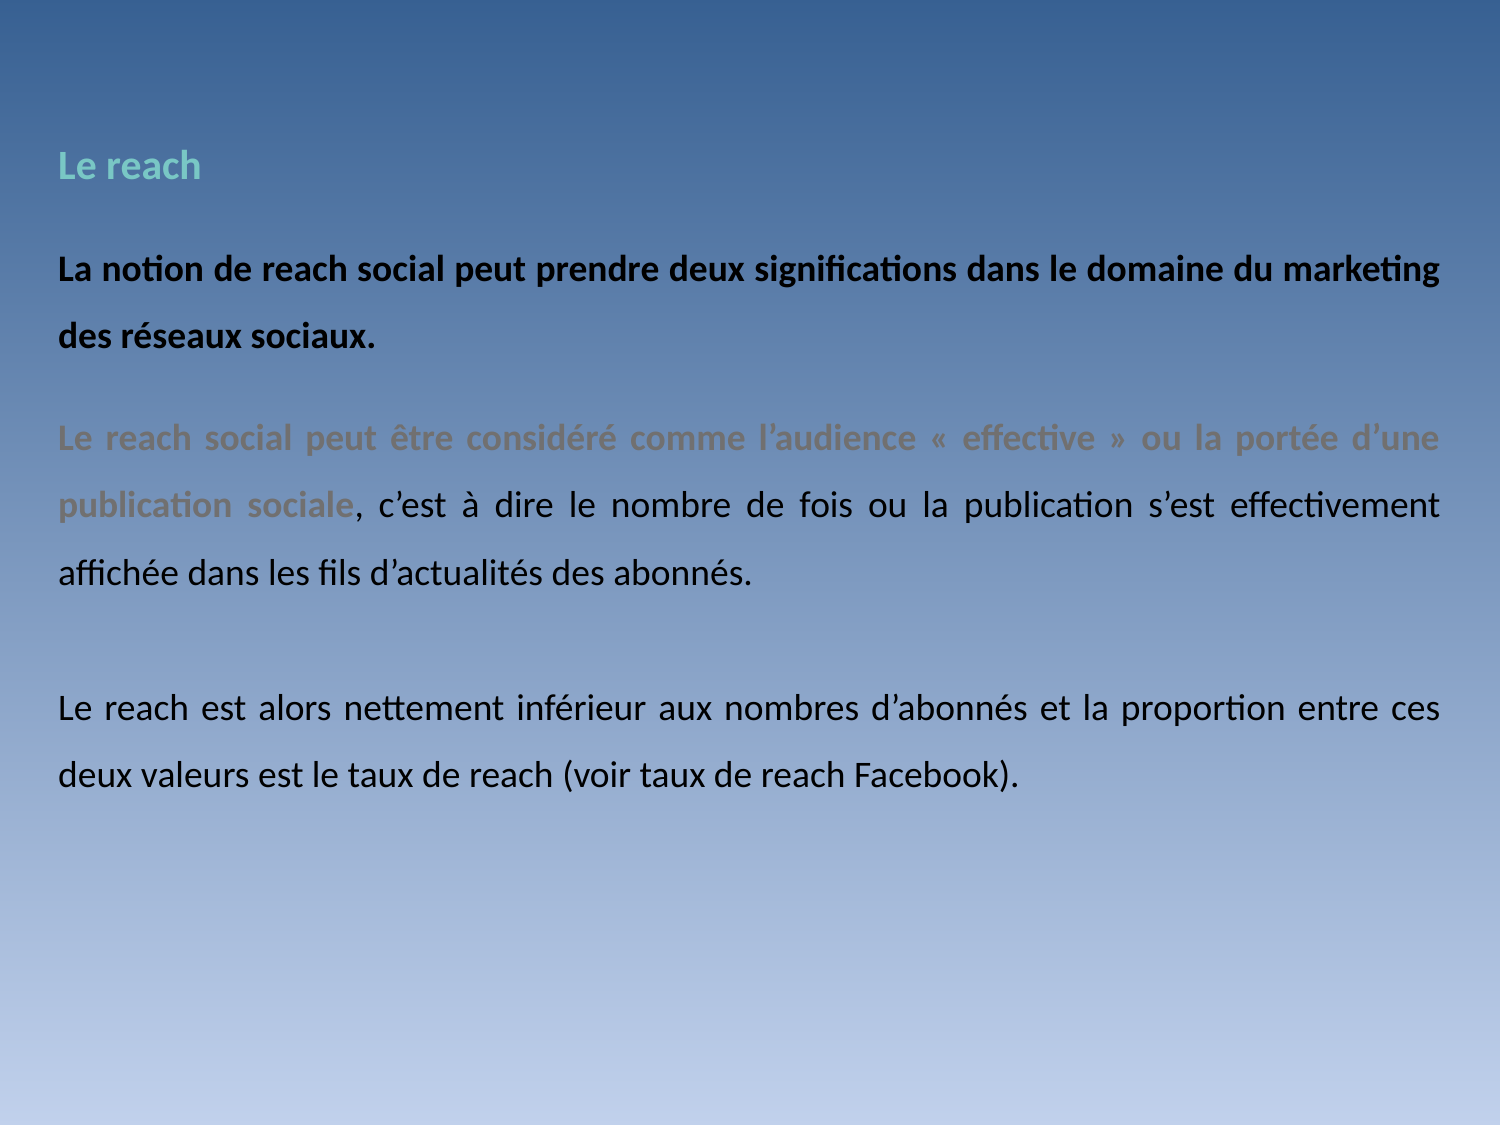

Le reach

La notion de reach social peut prendre deux significations dans le domaine du marketing des réseaux sociaux.

Le reach social peut être considéré comme l’audience « effective » ou la portée d’une publication sociale, c’est à dire le nombre de fois ou la publication s’est effectivement affichée dans les fils d’actualités des abonnés.

Le reach est alors nettement inférieur aux nombres d’abonnés et la proportion entre ces deux valeurs est le taux de reach (voir taux de reach Facebook).